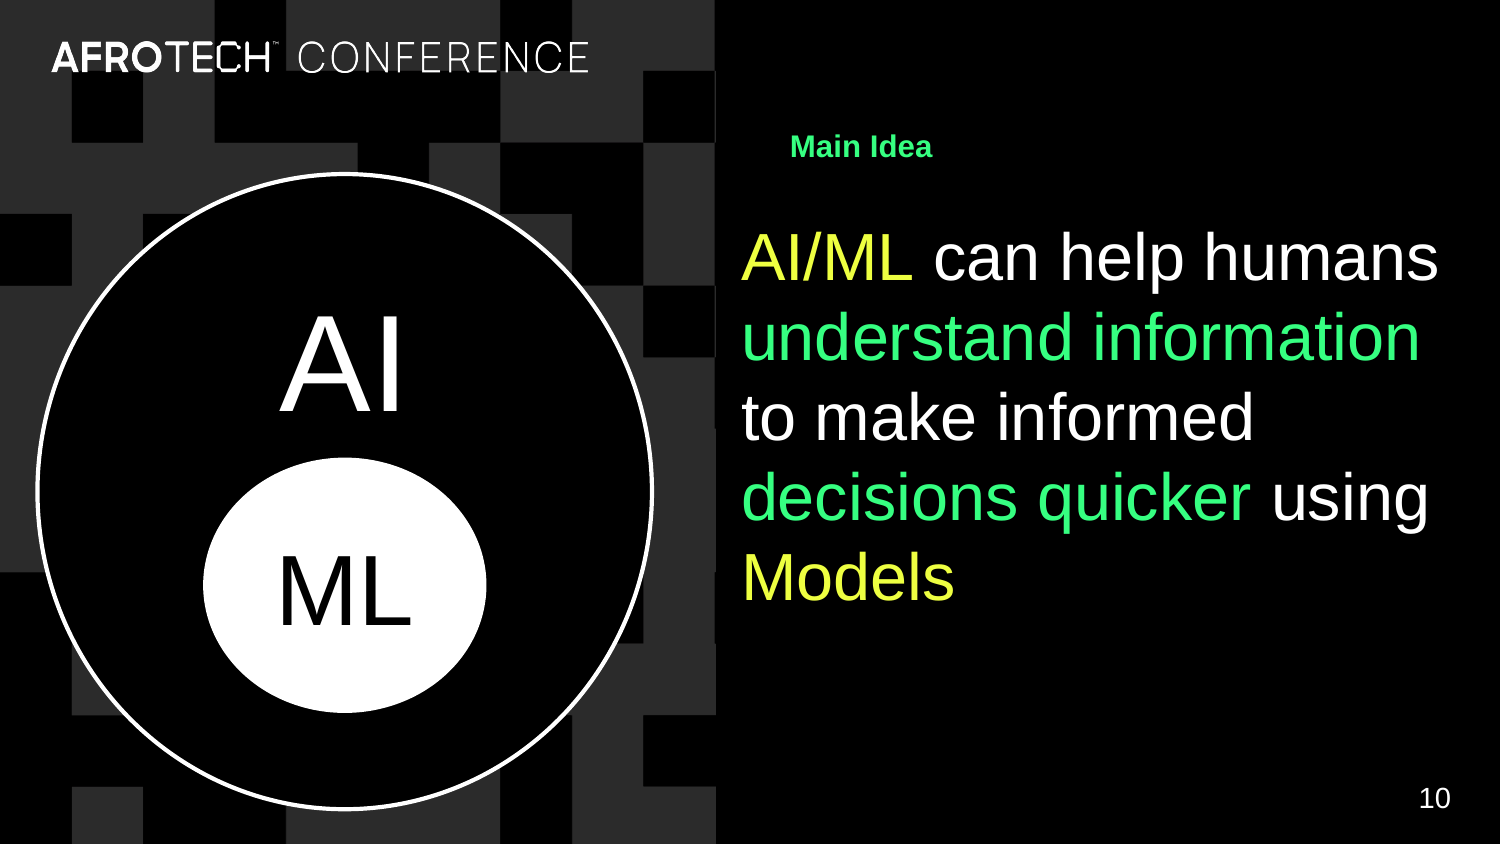

Main Idea
AI
AI/ML can help humans understand information to make informed decisions quicker using  Models
ML
10